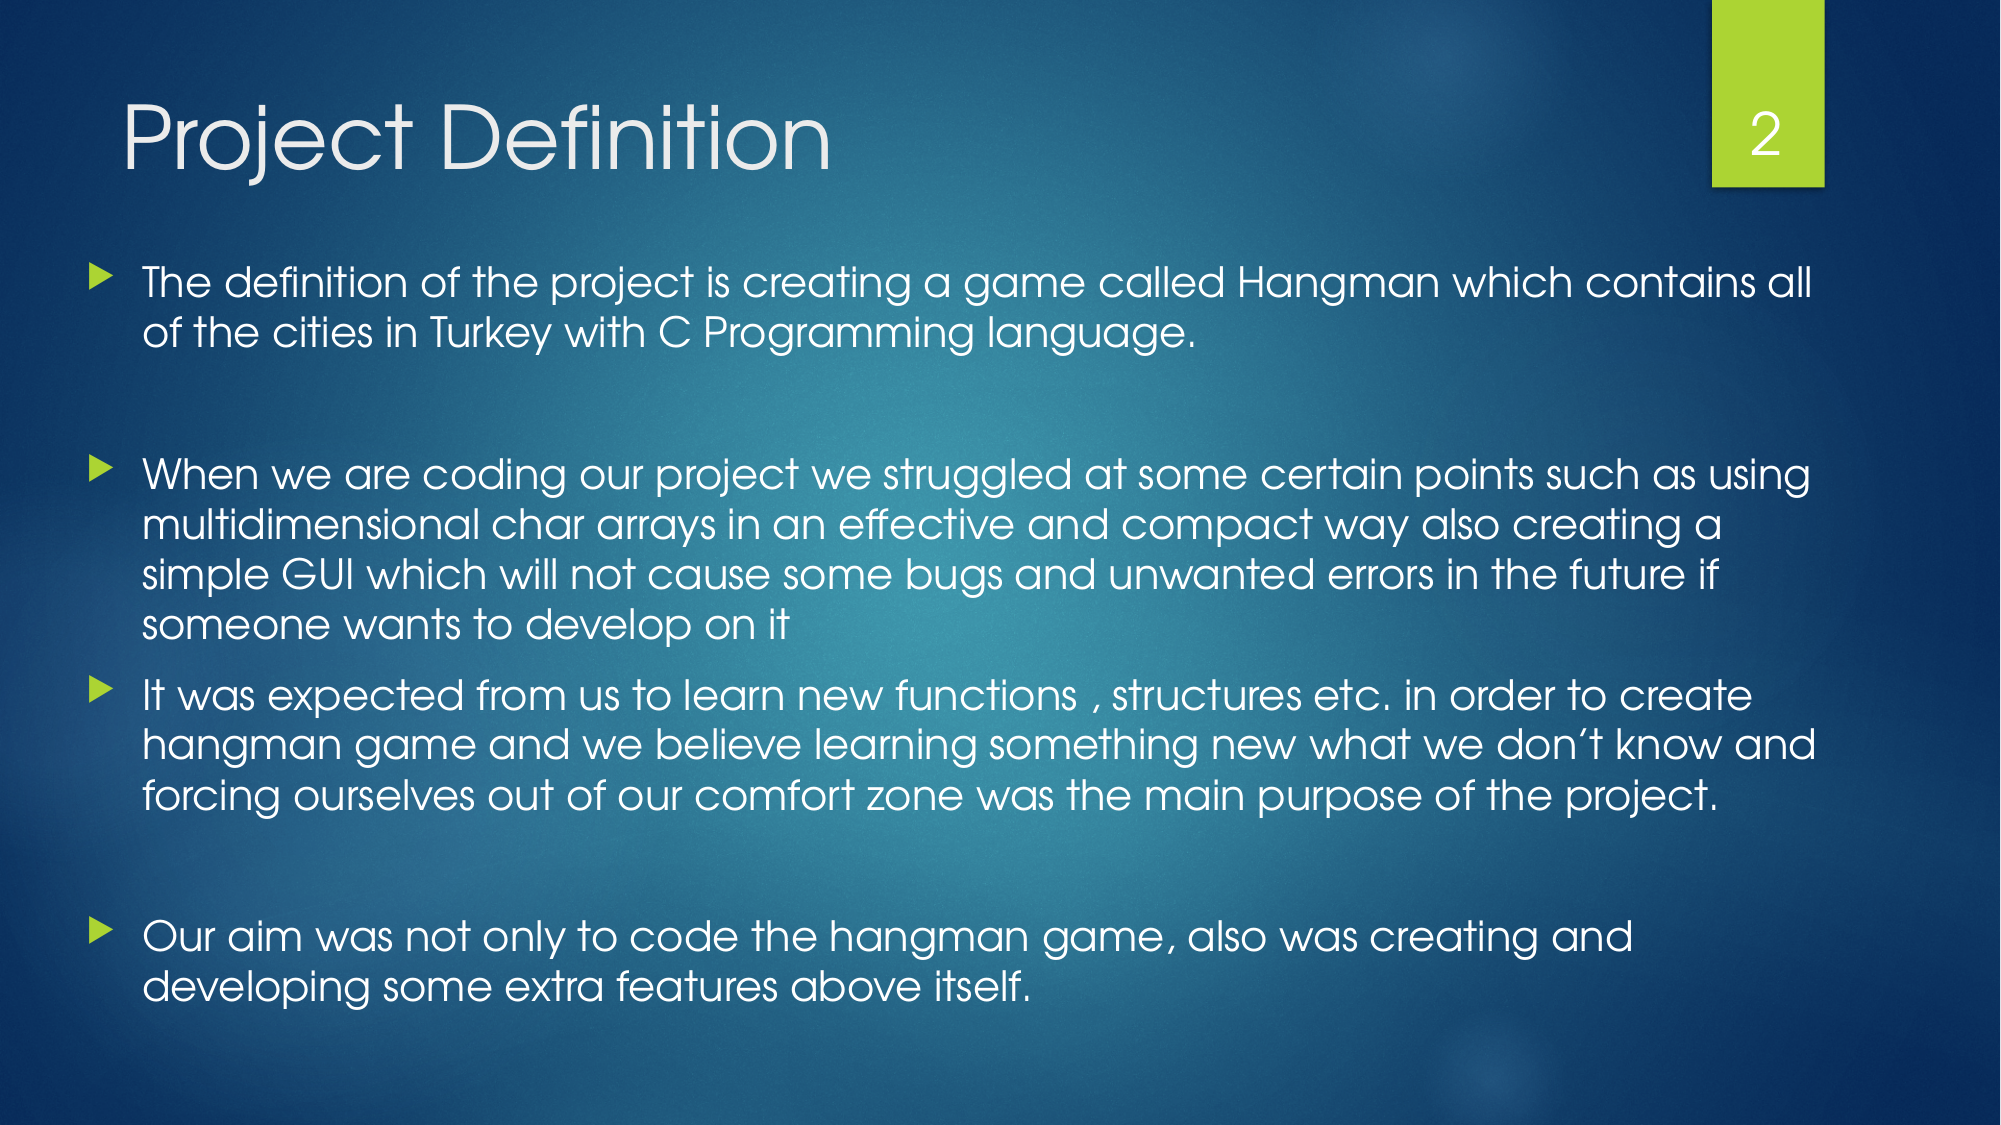

2
# Project Definition
The definition of the project is creating a game called Hangman which contains all of the cities in Turkey with C Programming language.

When we are coding our project we struggled at some certain points such as using multidimensional char arrays in an effective and compact way also creating a simple GUI which will not cause some bugs and unwanted errors in the future if someone wants to develop on it
It was expected from us to learn new functions , structures etc. in order to create hangman game and we believe learning something new what we don’t know and forcing ourselves out of our comfort zone was the main purpose of the project.

Our aim was not only to code the hangman game, also was creating and developing some extra features above itself.